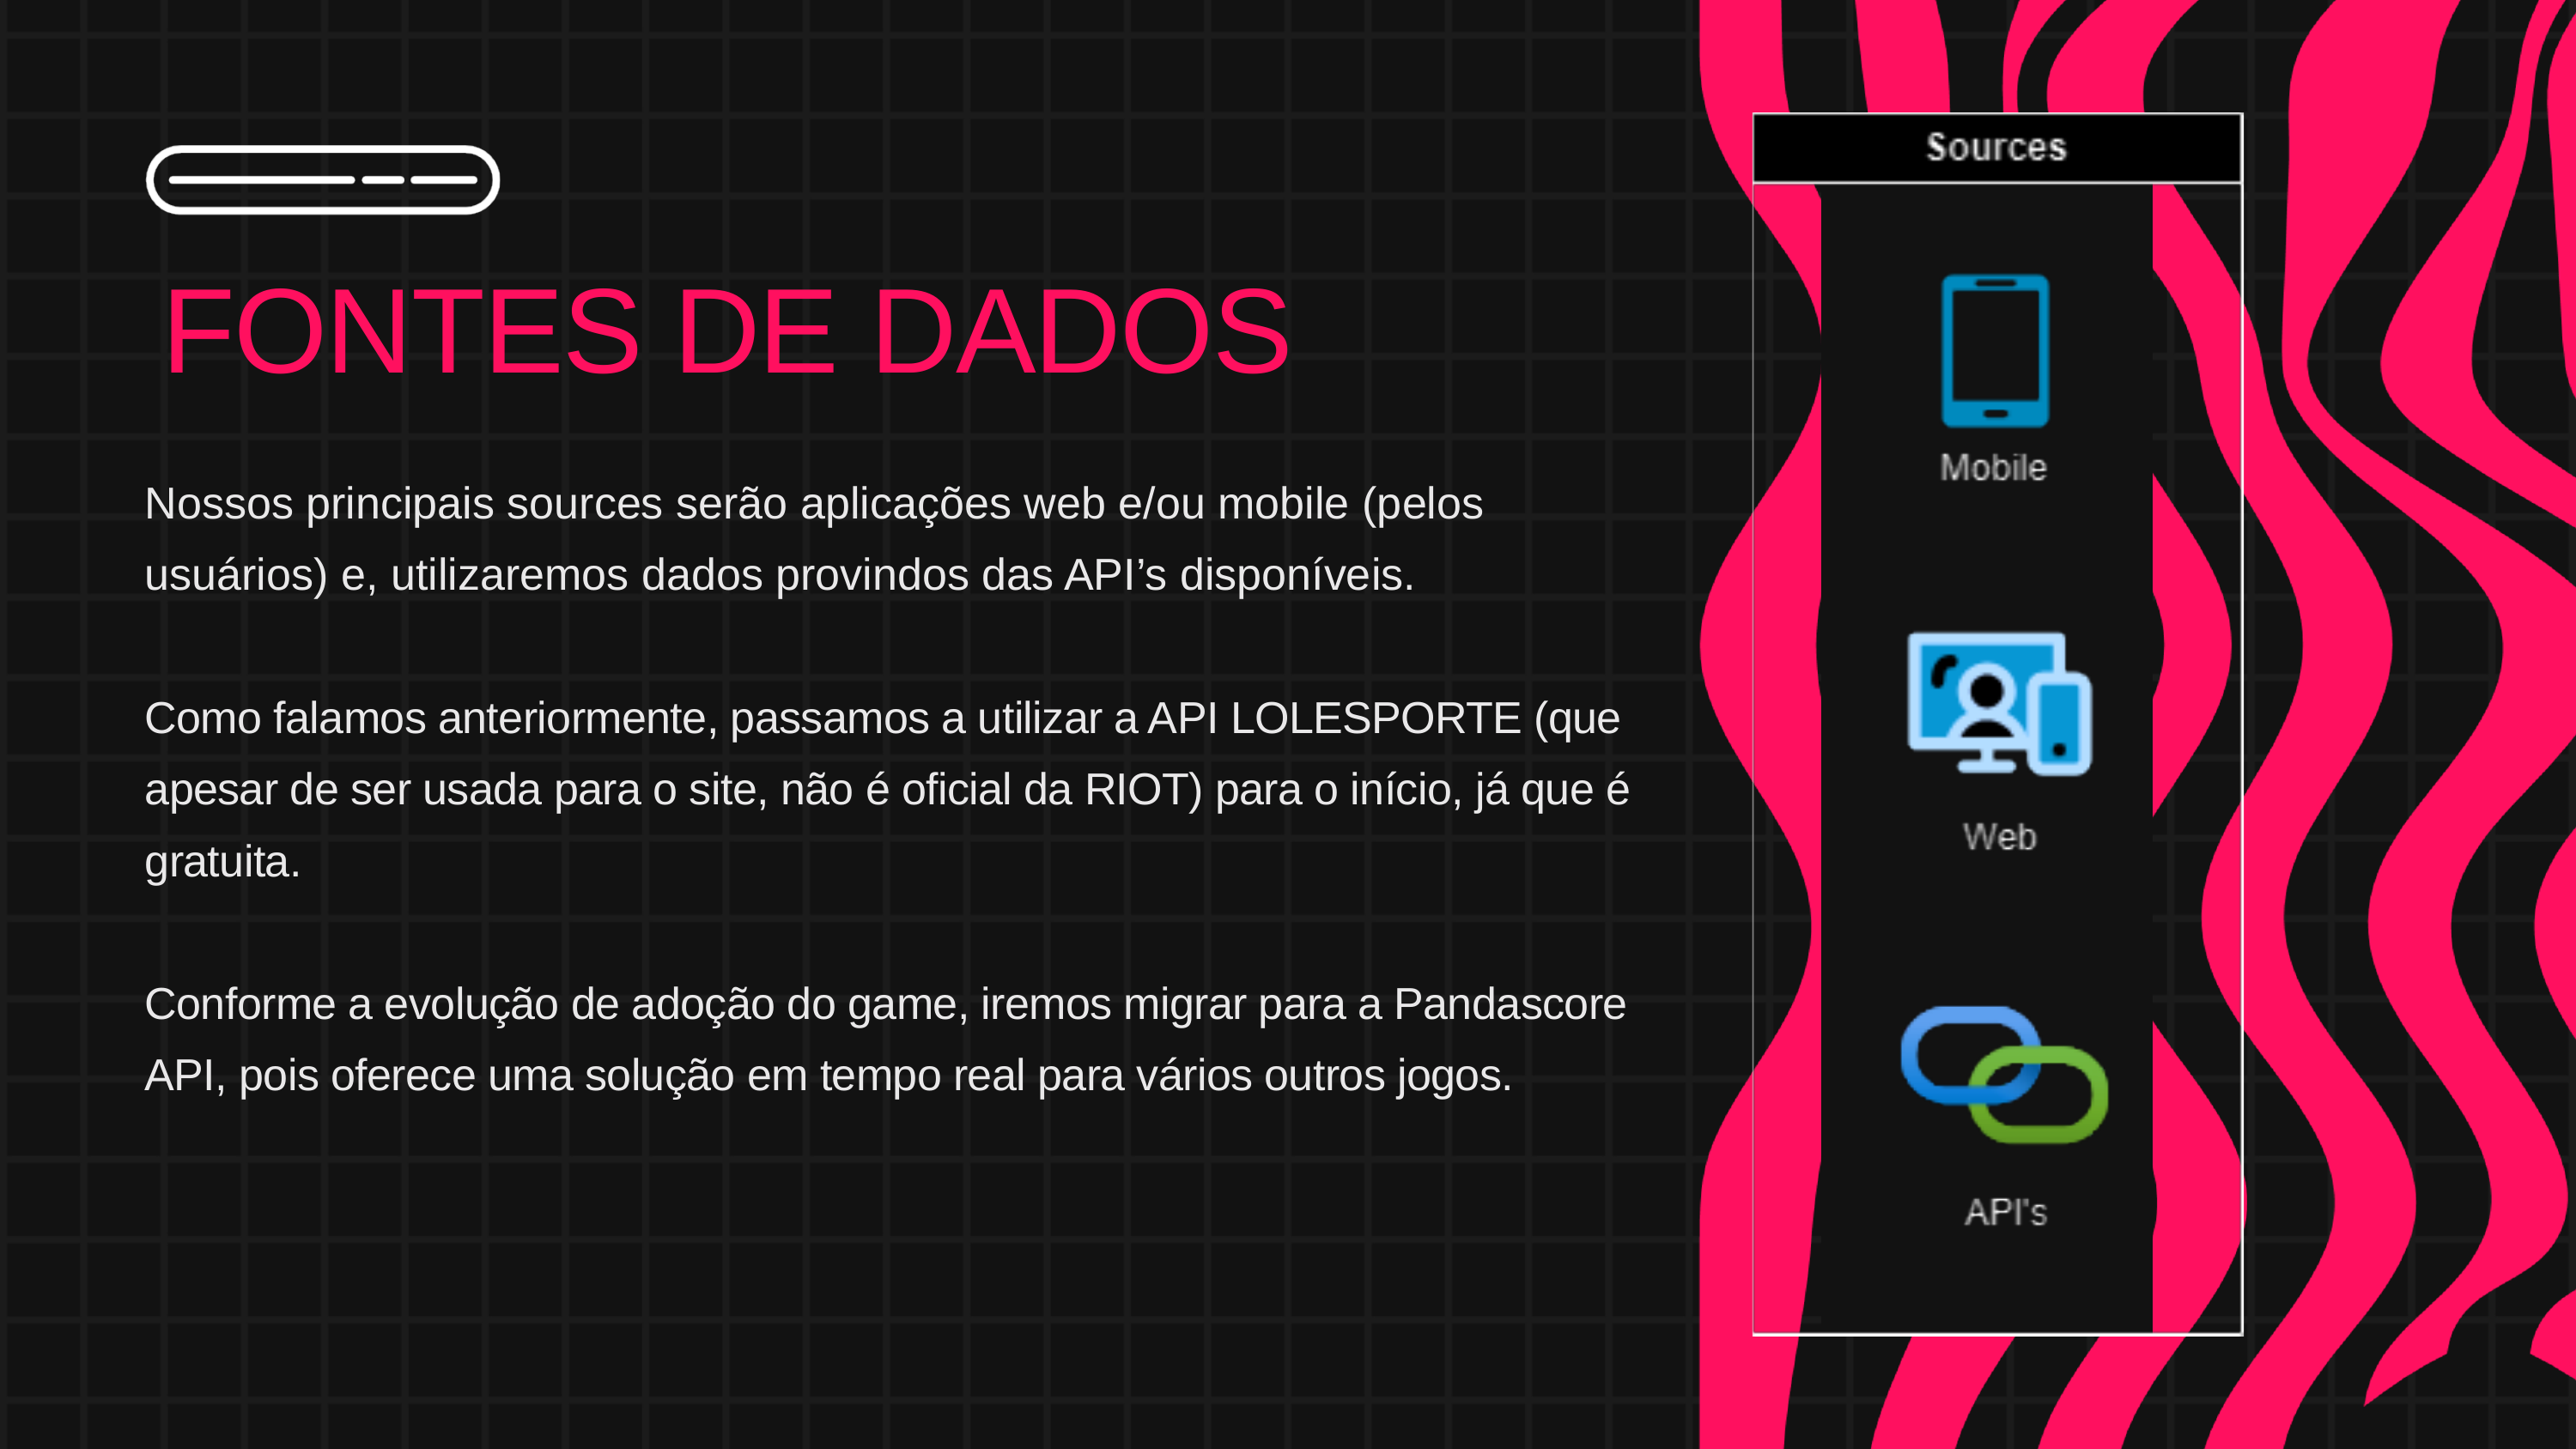

FONTES DE DADOS
Nossos principais sources serão aplicações web e/ou mobile (pelos usuários) e, utilizaremos dados provindos das API’s disponíveis.

Como falamos anteriormente, passamos a utilizar a API LOLESPORTE (que apesar de ser usada para o site, não é oficial da RIOT) para o início, já que é gratuita.

Conforme a evolução de adoção do game, iremos migrar para a Pandascore API, pois oferece uma solução em tempo real para vários outros jogos.